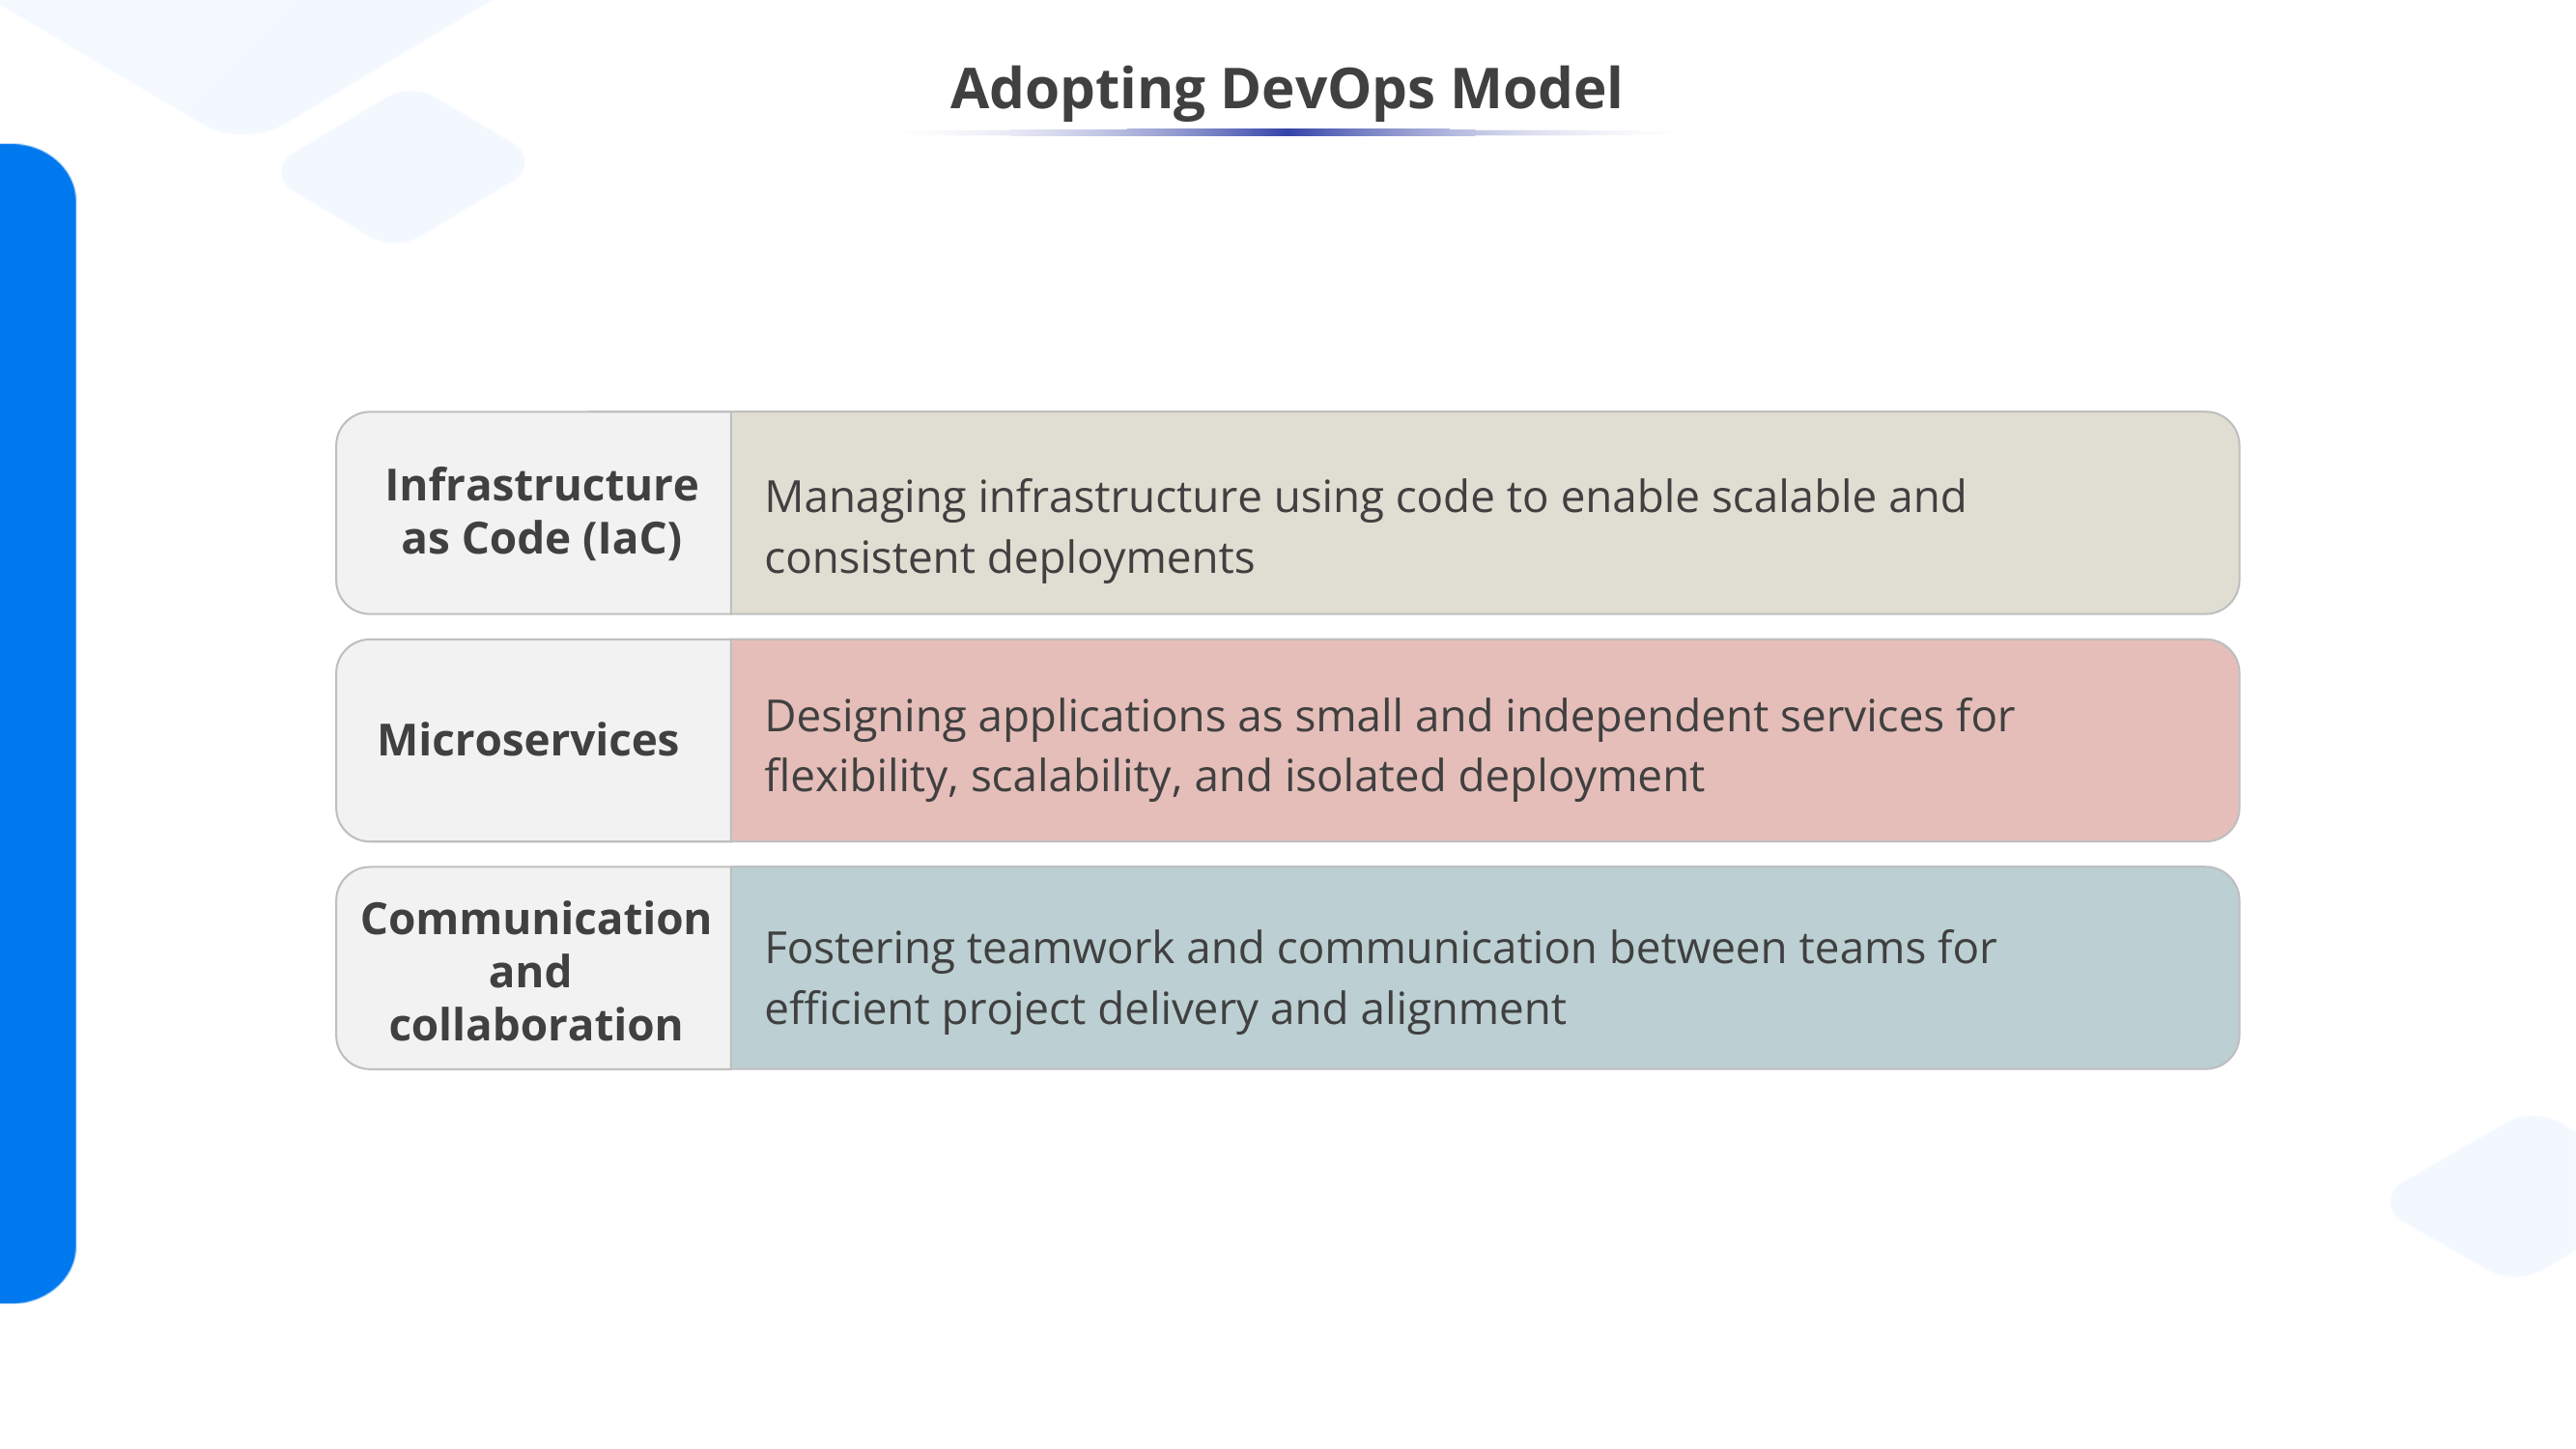

# Adopting DevOps Model

Managing infrastructure using code to enable scalable and consistent deployments

Designing applications as small and independent services for flexibility, scalability, and isolated deployment

Fostering teamwork and communication between teams for efficient project delivery and alignment
Infrastructure
as Code (IaC)
Microservices
Communication and
collaboration